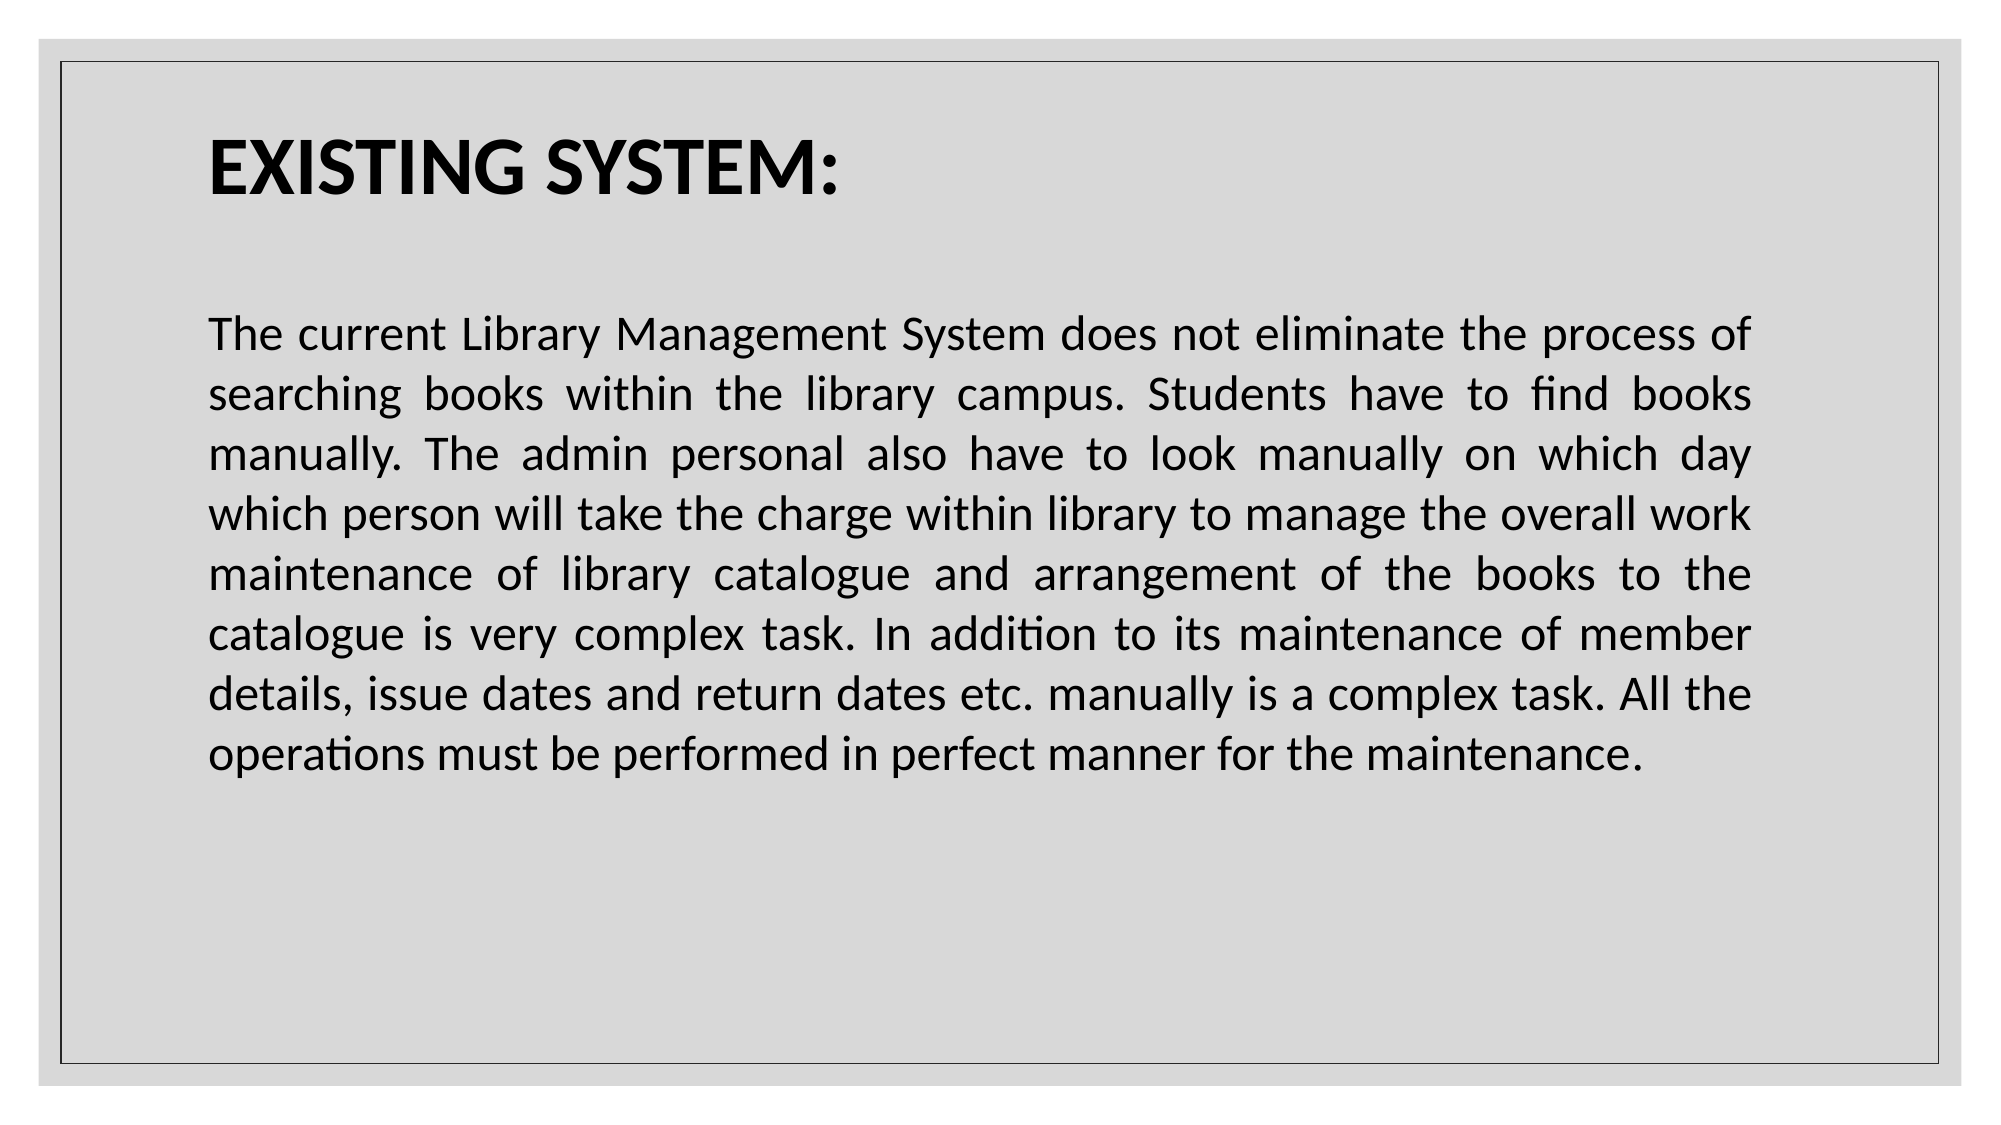

# EXISTING SYSTEM:
The current Library Management System does not eliminate the process of searching books within the library campus. Students have to find books manually. The admin personal also have to look manually on which day which person will take the charge within library to manage the overall work maintenance of library catalogue and arrangement of the books to the catalogue is very complex task. In addition to its maintenance of member details, issue dates and return dates etc. manually is a complex task. All the operations must be performed in perfect manner for the maintenance.